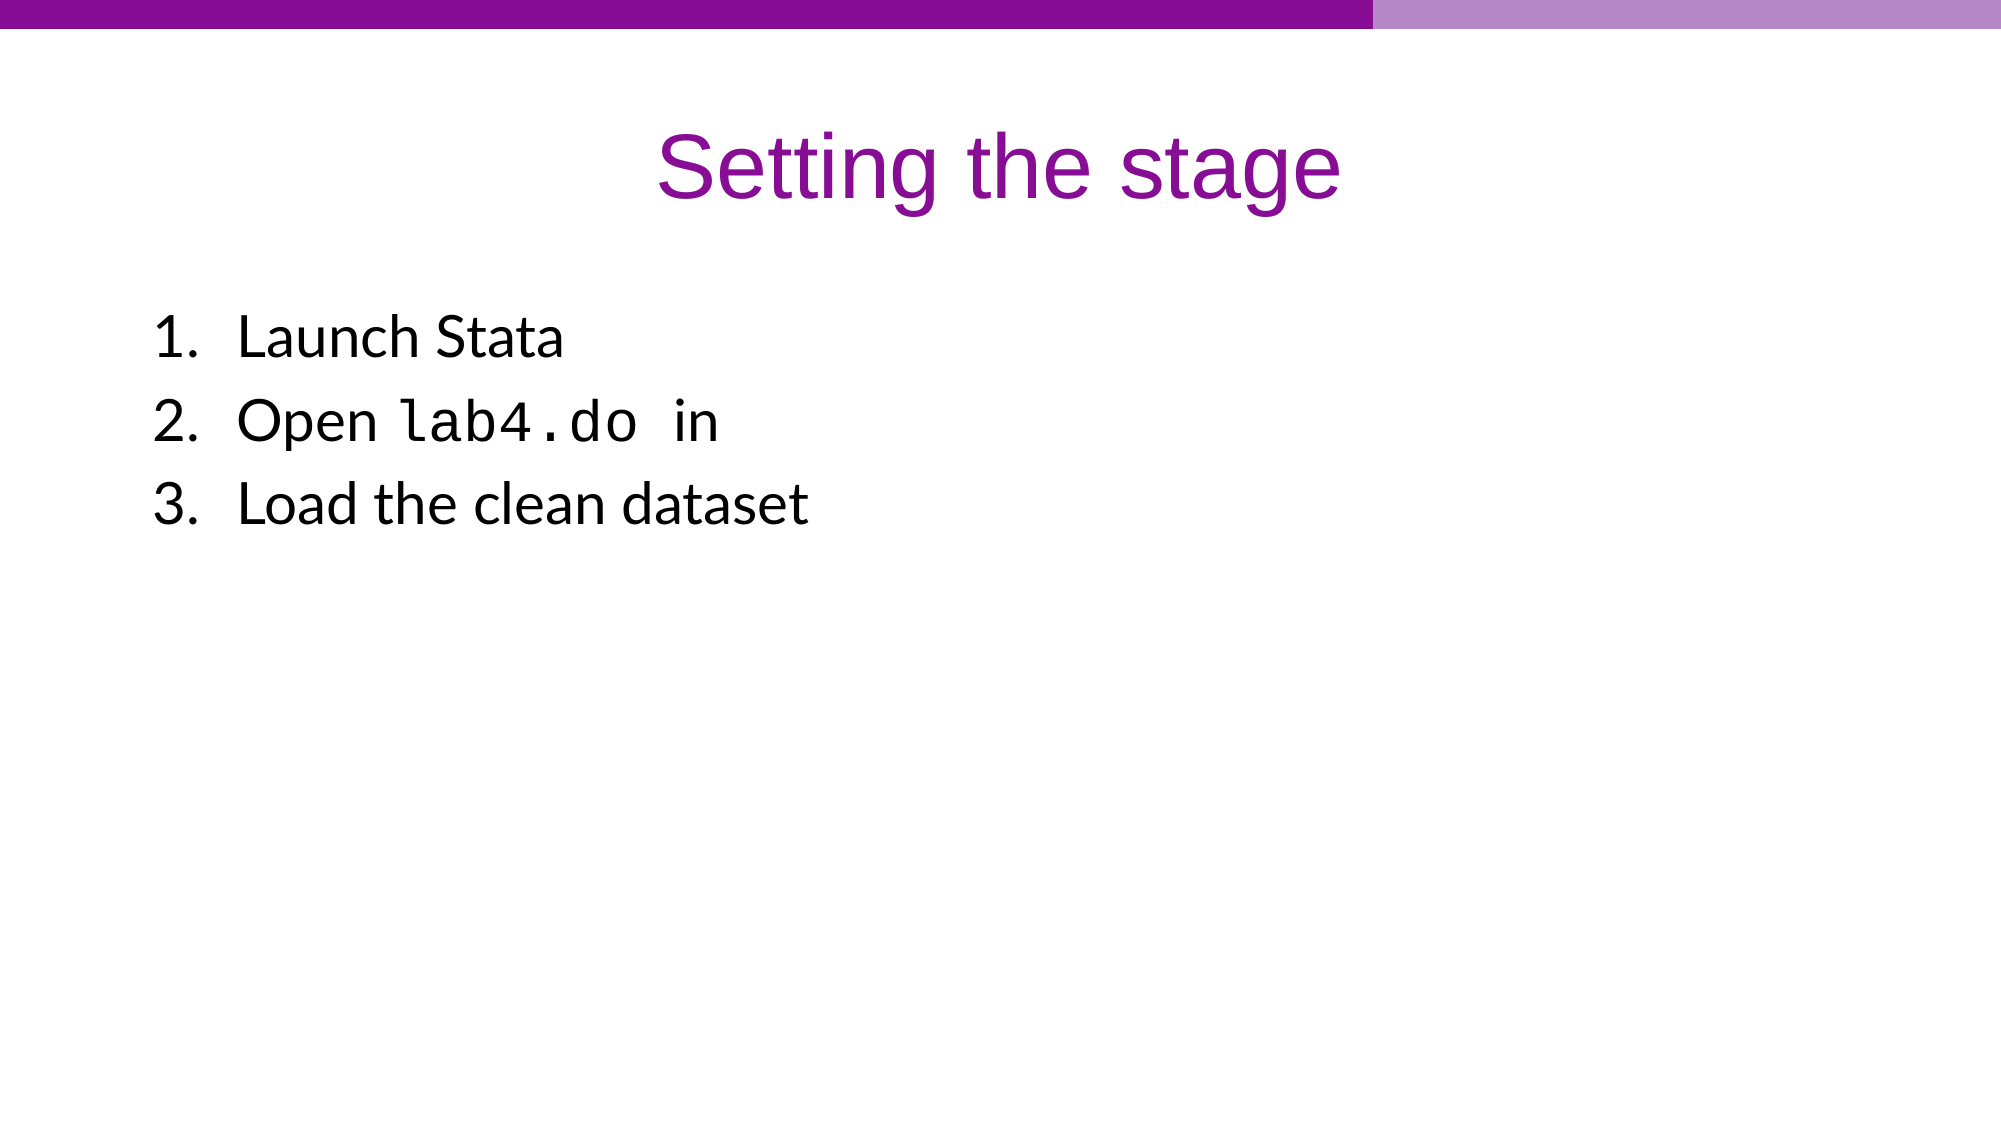

# Setting the stage
Launch Stata
Open lab4.do in
Load the clean dataset